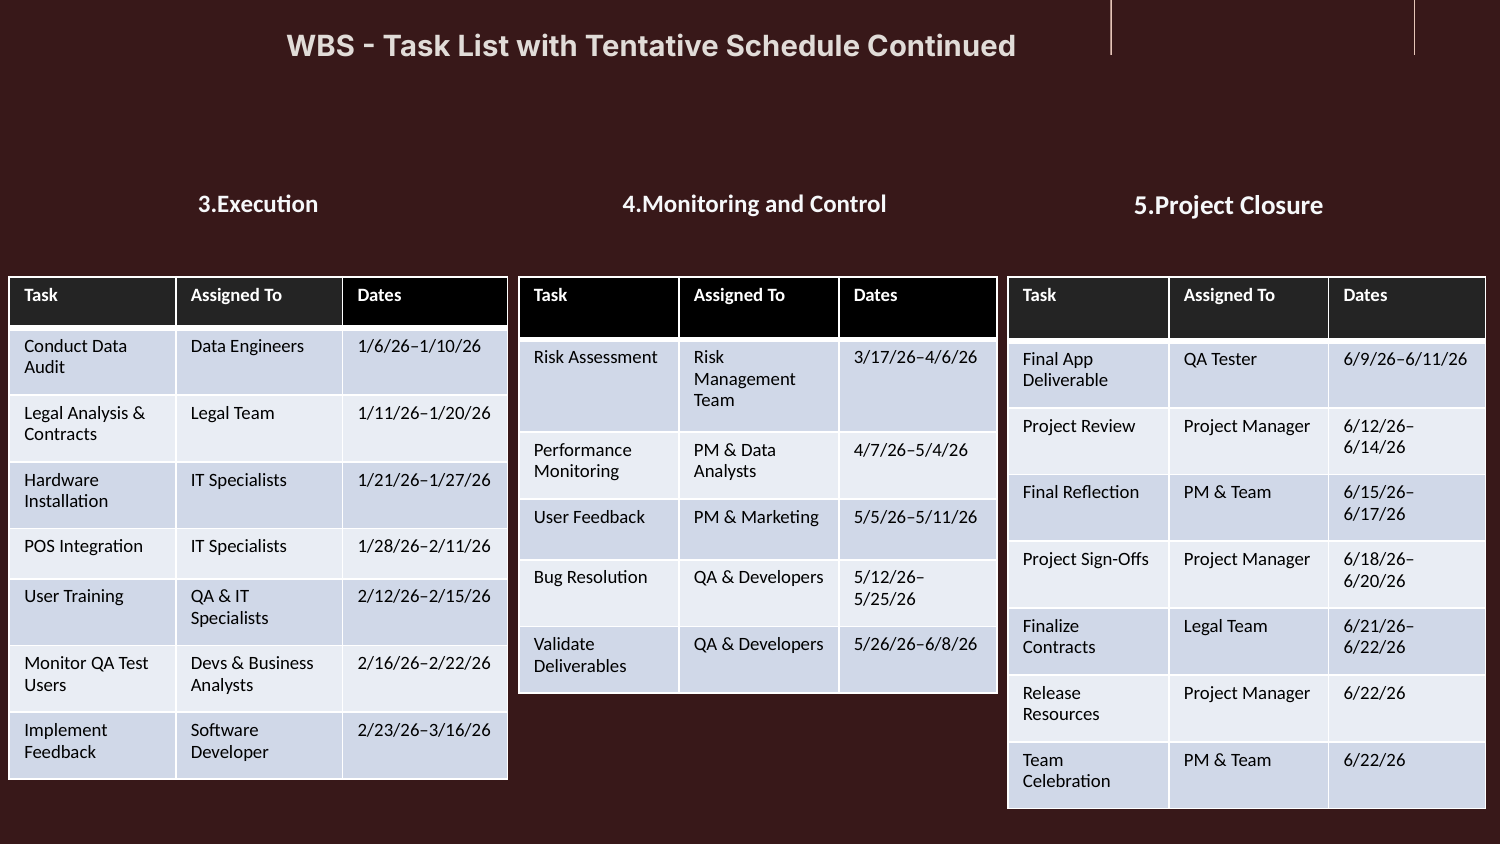

WBS - Task List with Tentative Schedule Continued
3.Execution
4.Monitoring and Control
5.Project Closure
| Task | Assigned To | Dates |
| --- | --- | --- |
| Conduct Data Audit | Data Engineers | 1/6/26–1/10/26 |
| Legal Analysis & Contracts | Legal Team | 1/11/26–1/20/26 |
| Hardware Installation | IT Specialists | 1/21/26–1/27/26 |
| POS Integration | IT Specialists | 1/28/26–2/11/26 |
| User Training | QA & IT Specialists | 2/12/26–2/15/26 |
| Monitor QA Test Users | Devs & Business Analysts | 2/16/26–2/22/26 |
| Implement Feedback | Software Developer | 2/23/26–3/16/26 |
| Task | Assigned To | Dates |
| --- | --- | --- |
| Risk Assessment | Risk Management Team | 3/17/26–4/6/26 |
| Performance Monitoring | PM & Data Analysts | 4/7/26–5/4/26 |
| User Feedback | PM & Marketing | 5/5/26–5/11/26 |
| Bug Resolution | QA & Developers | 5/12/26–5/25/26 |
| Validate Deliverables | QA & Developers | 5/26/26–6/8/26 |
| Task | Assigned To | Dates |
| --- | --- | --- |
| Final App Deliverable | QA Tester | 6/9/26–6/11/26 |
| Project Review | Project Manager | 6/12/26–6/14/26 |
| Final Reflection | PM & Team | 6/15/26–6/17/26 |
| Project Sign-Offs | Project Manager | 6/18/26–6/20/26 |
| Finalize Contracts | Legal Team | 6/21/26–6/22/26 |
| Release Resources | Project Manager | 6/22/26 |
| Team Celebration | PM & Team | 6/22/26 |